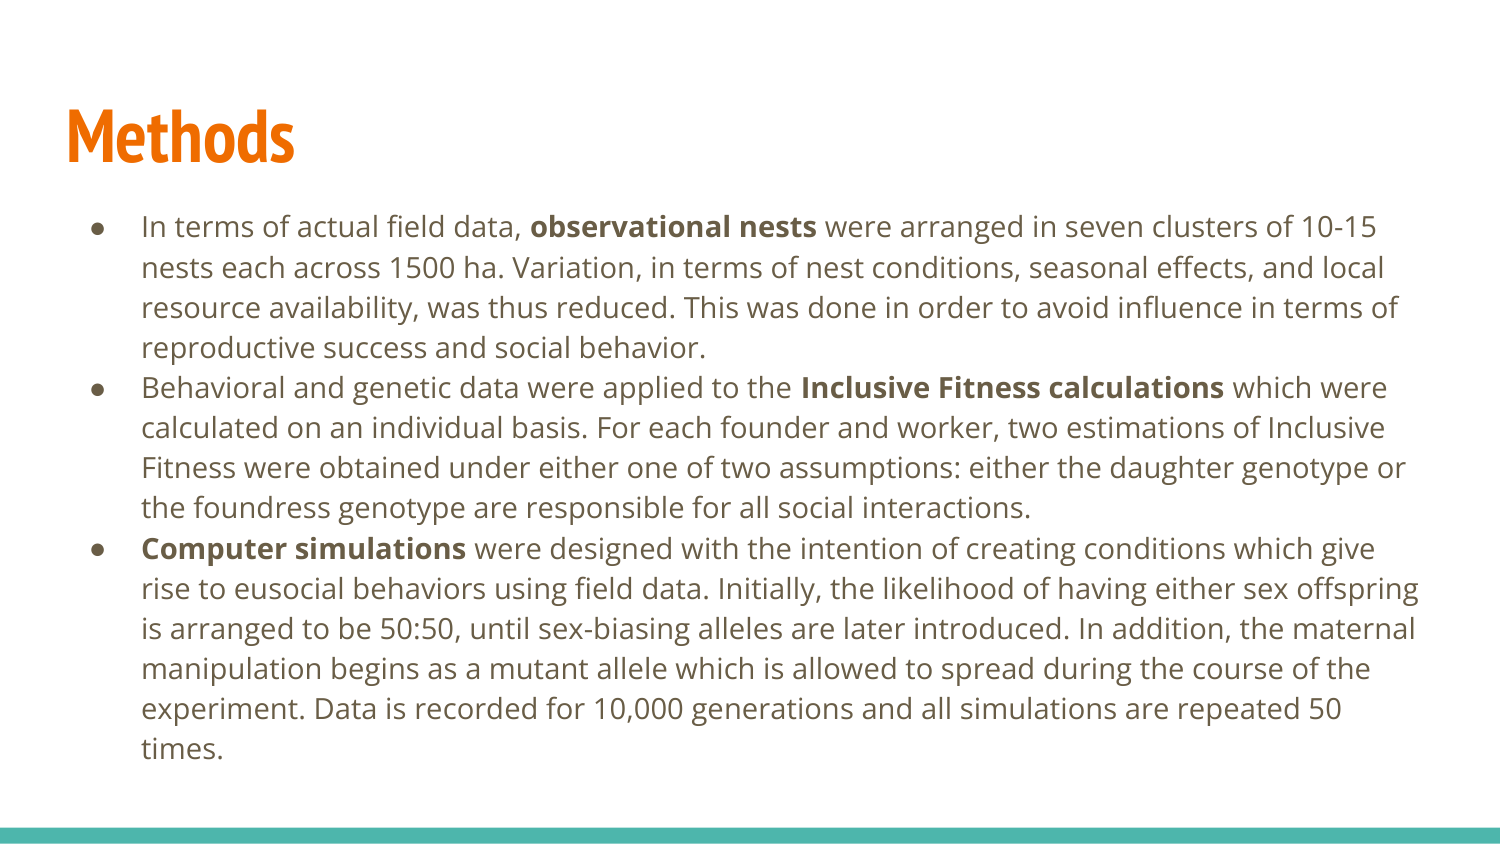

# Methods
In terms of actual field data, observational nests were arranged in seven clusters of 10-15 nests each across 1500 ha. Variation, in terms of nest conditions, seasonal effects, and local resource availability, was thus reduced. This was done in order to avoid influence in terms of reproductive success and social behavior.
Behavioral and genetic data were applied to the Inclusive Fitness calculations which were calculated on an individual basis. For each founder and worker, two estimations of Inclusive Fitness were obtained under either one of two assumptions: either the daughter genotype or the foundress genotype are responsible for all social interactions.
Computer simulations were designed with the intention of creating conditions which give rise to eusocial behaviors using field data. Initially, the likelihood of having either sex offspring is arranged to be 50:50, until sex-biasing alleles are later introduced. In addition, the maternal manipulation begins as a mutant allele which is allowed to spread during the course of the experiment. Data is recorded for 10,000 generations and all simulations are repeated 50 times.